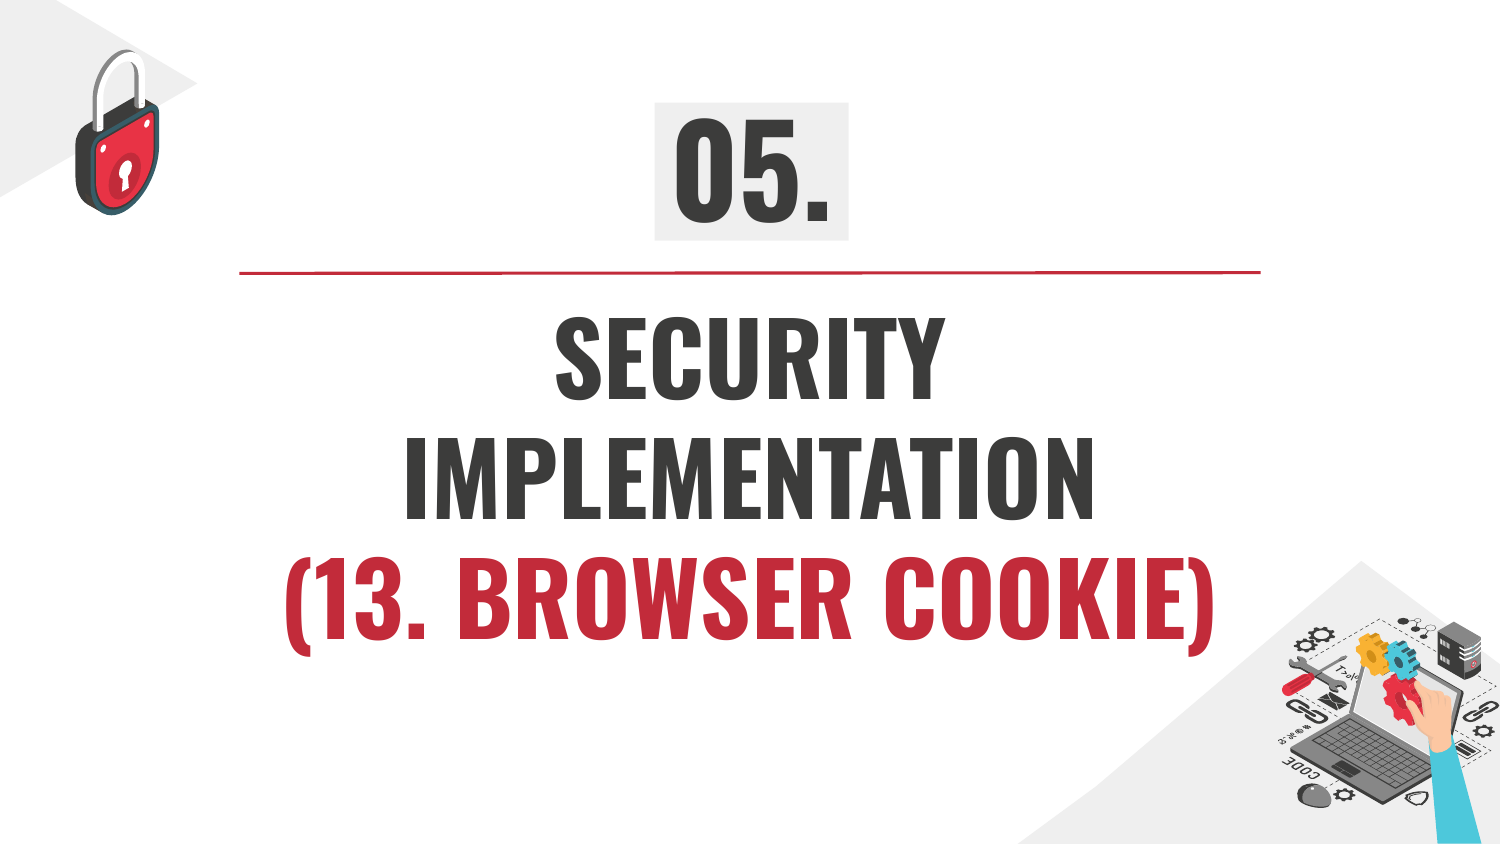

05.
# SECURITY IMPLEMENTATION (13. BROWSER COOKIE)